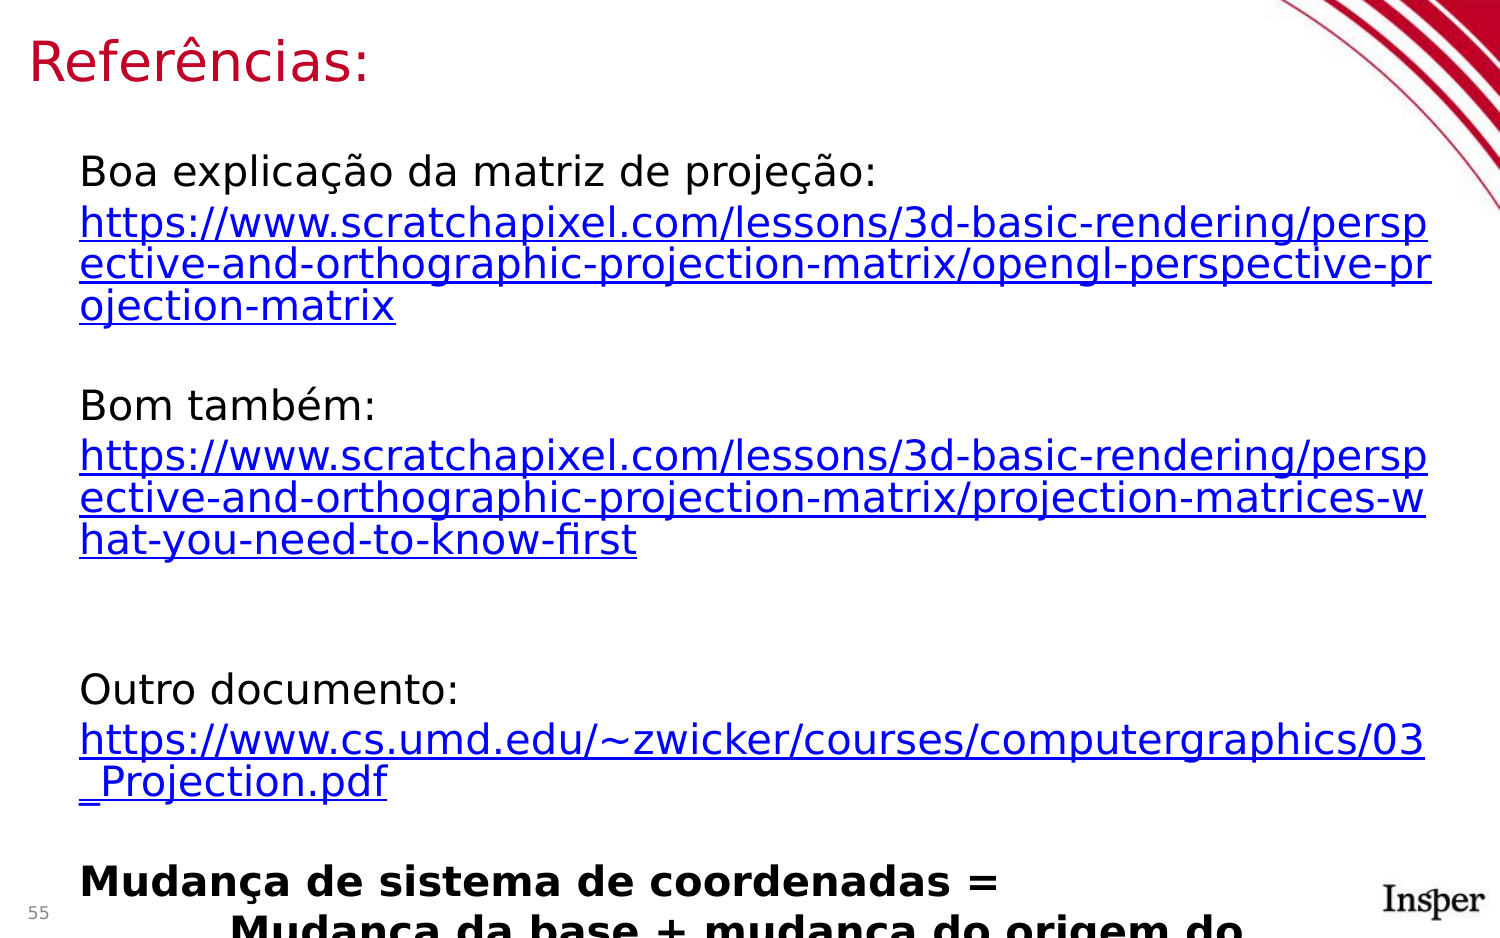

# Referências:
Boa explicação da matriz de projeção:
https://www.scratchapixel.com/lessons/3d-basic-rendering/perspective-and-orthographic-projection-matrix/opengl-perspective-projection-matrix

Bom também: https://www.scratchapixel.com/lessons/3d-basic-rendering/perspective-and-orthographic-projection-matrix/projection-matrices-what-you-need-to-know-first

Outro documento:
https://www.cs.umd.edu/~zwicker/courses/computergraphics/03_Projection.pdf

Mudança de sistema de coordenadas =
	Mudança da base + mudança do origem do sistema
55